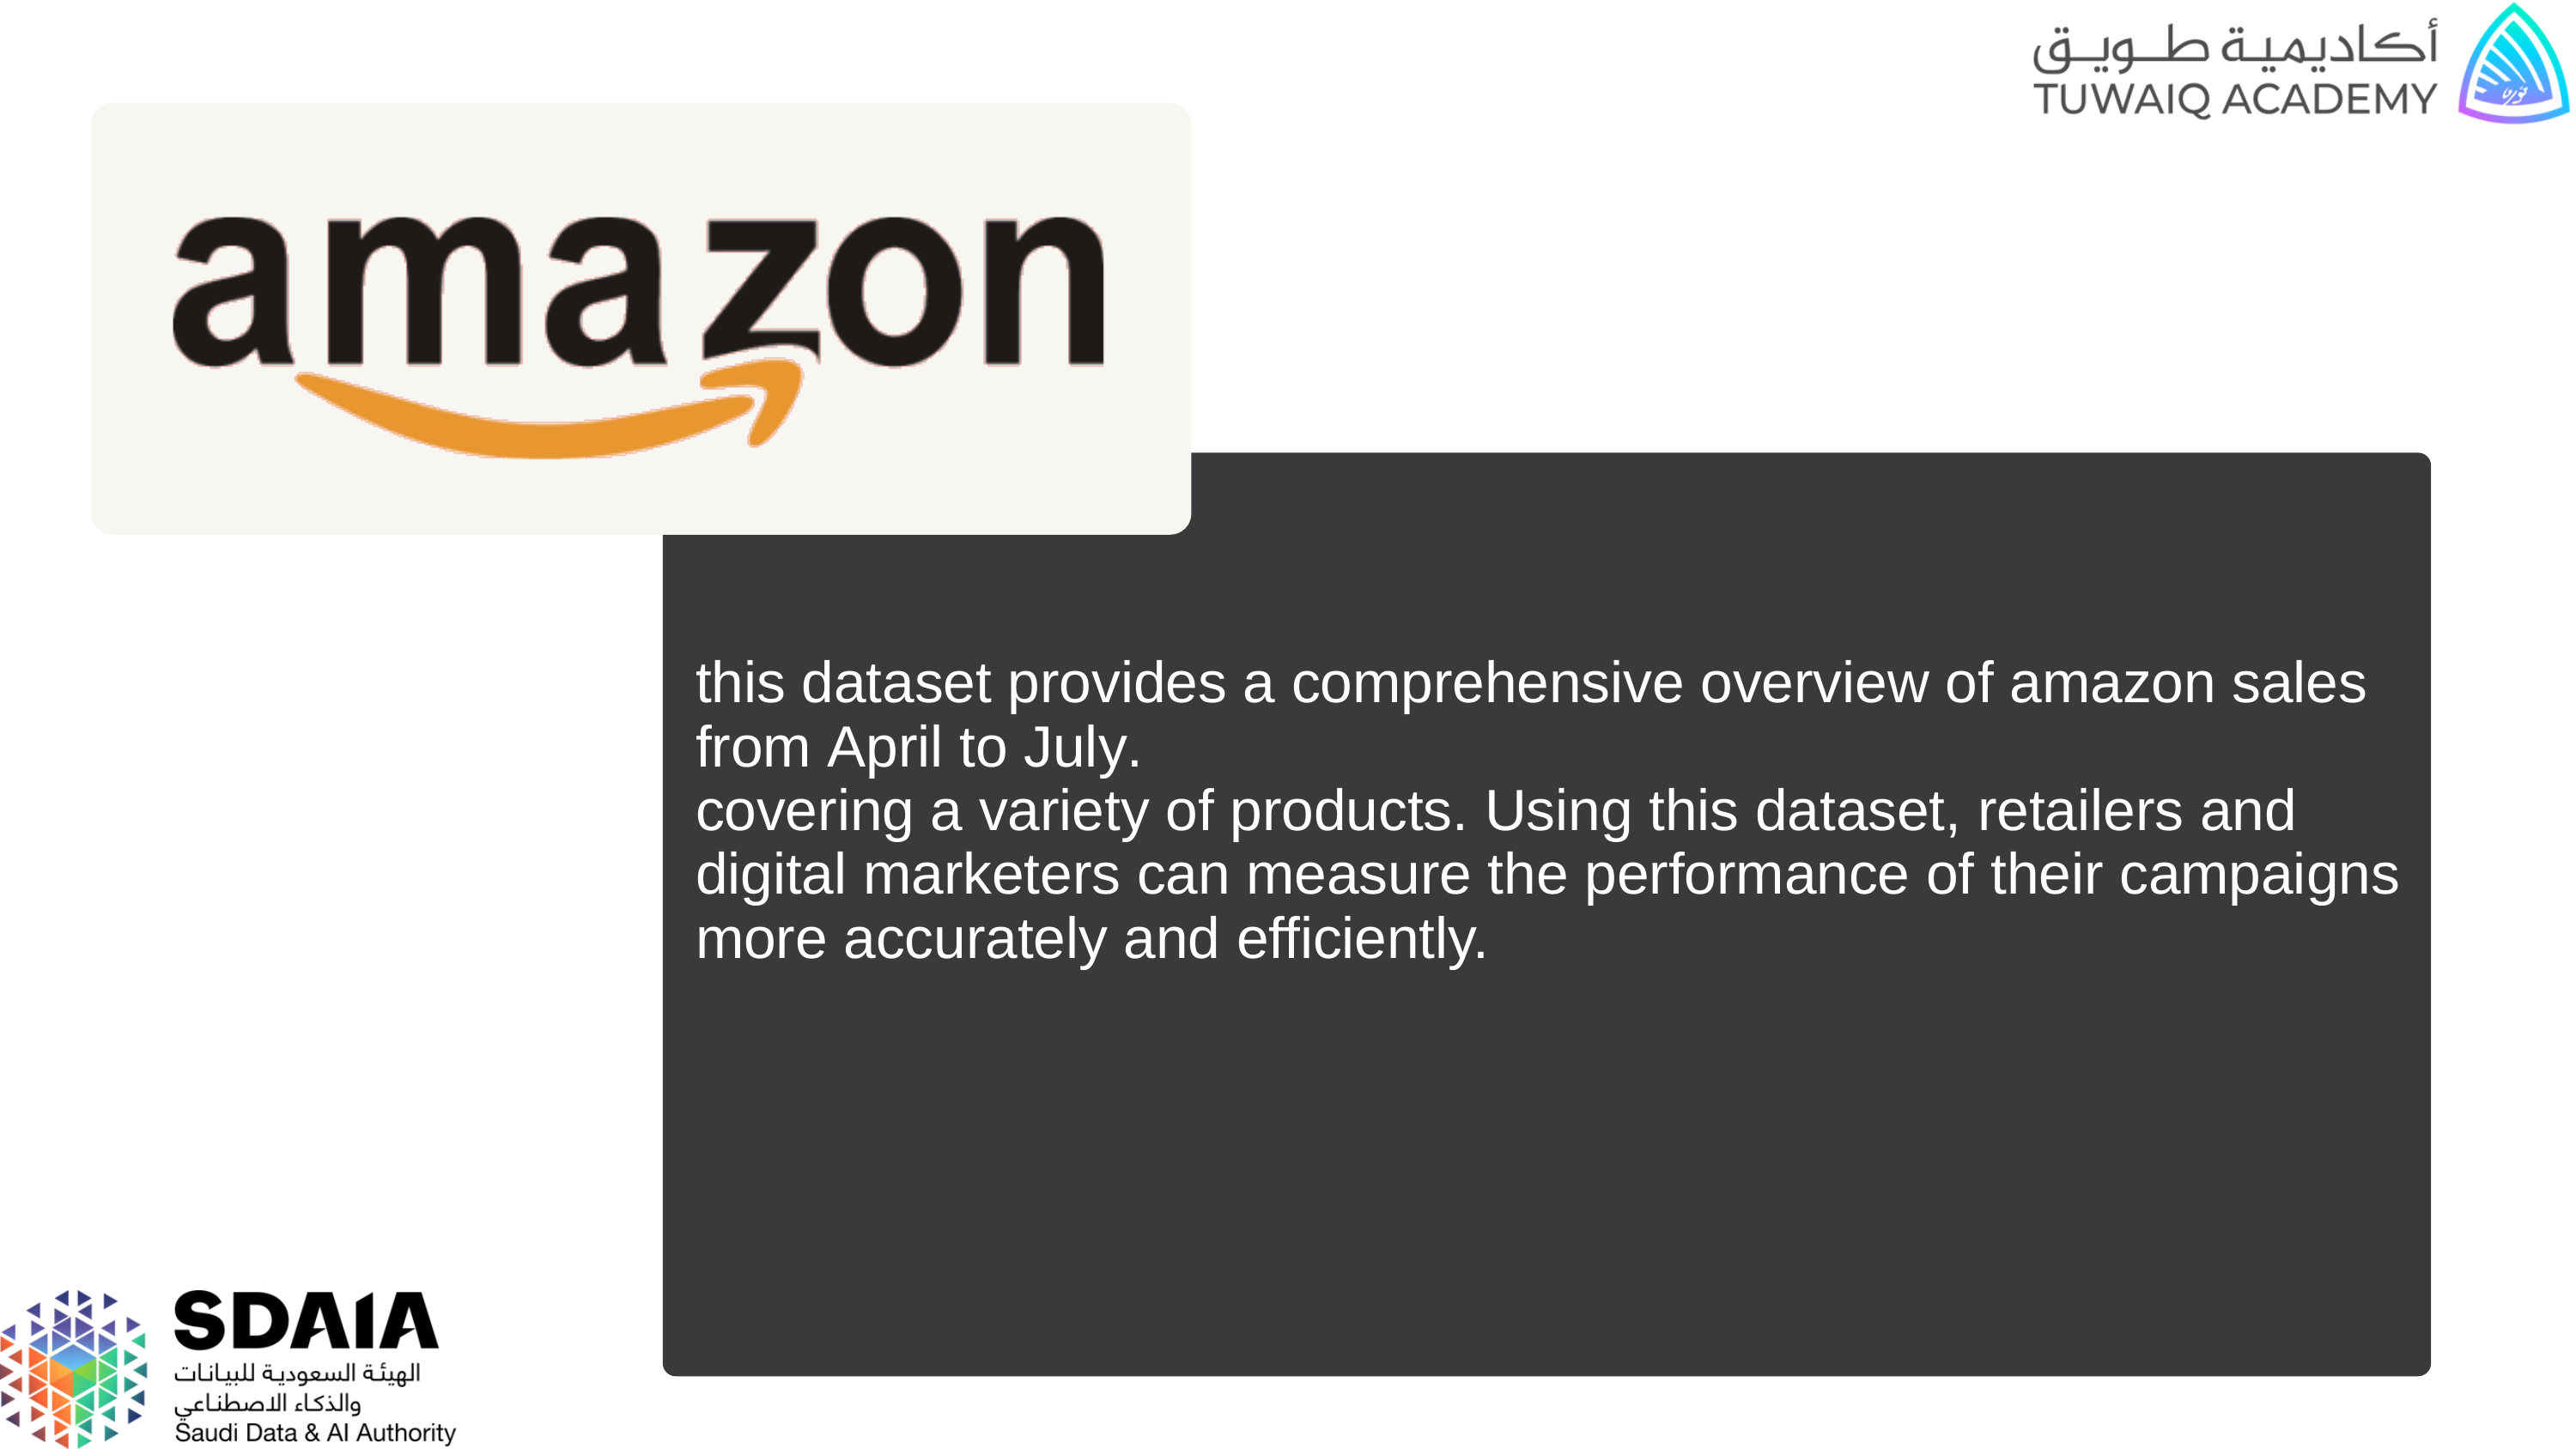

this dataset provides a comprehensive overview of amazon sales from April to July.
covering a variety of products. Using this dataset, retailers and digital marketers can measure the performance of their campaigns more accurately and efficiently.